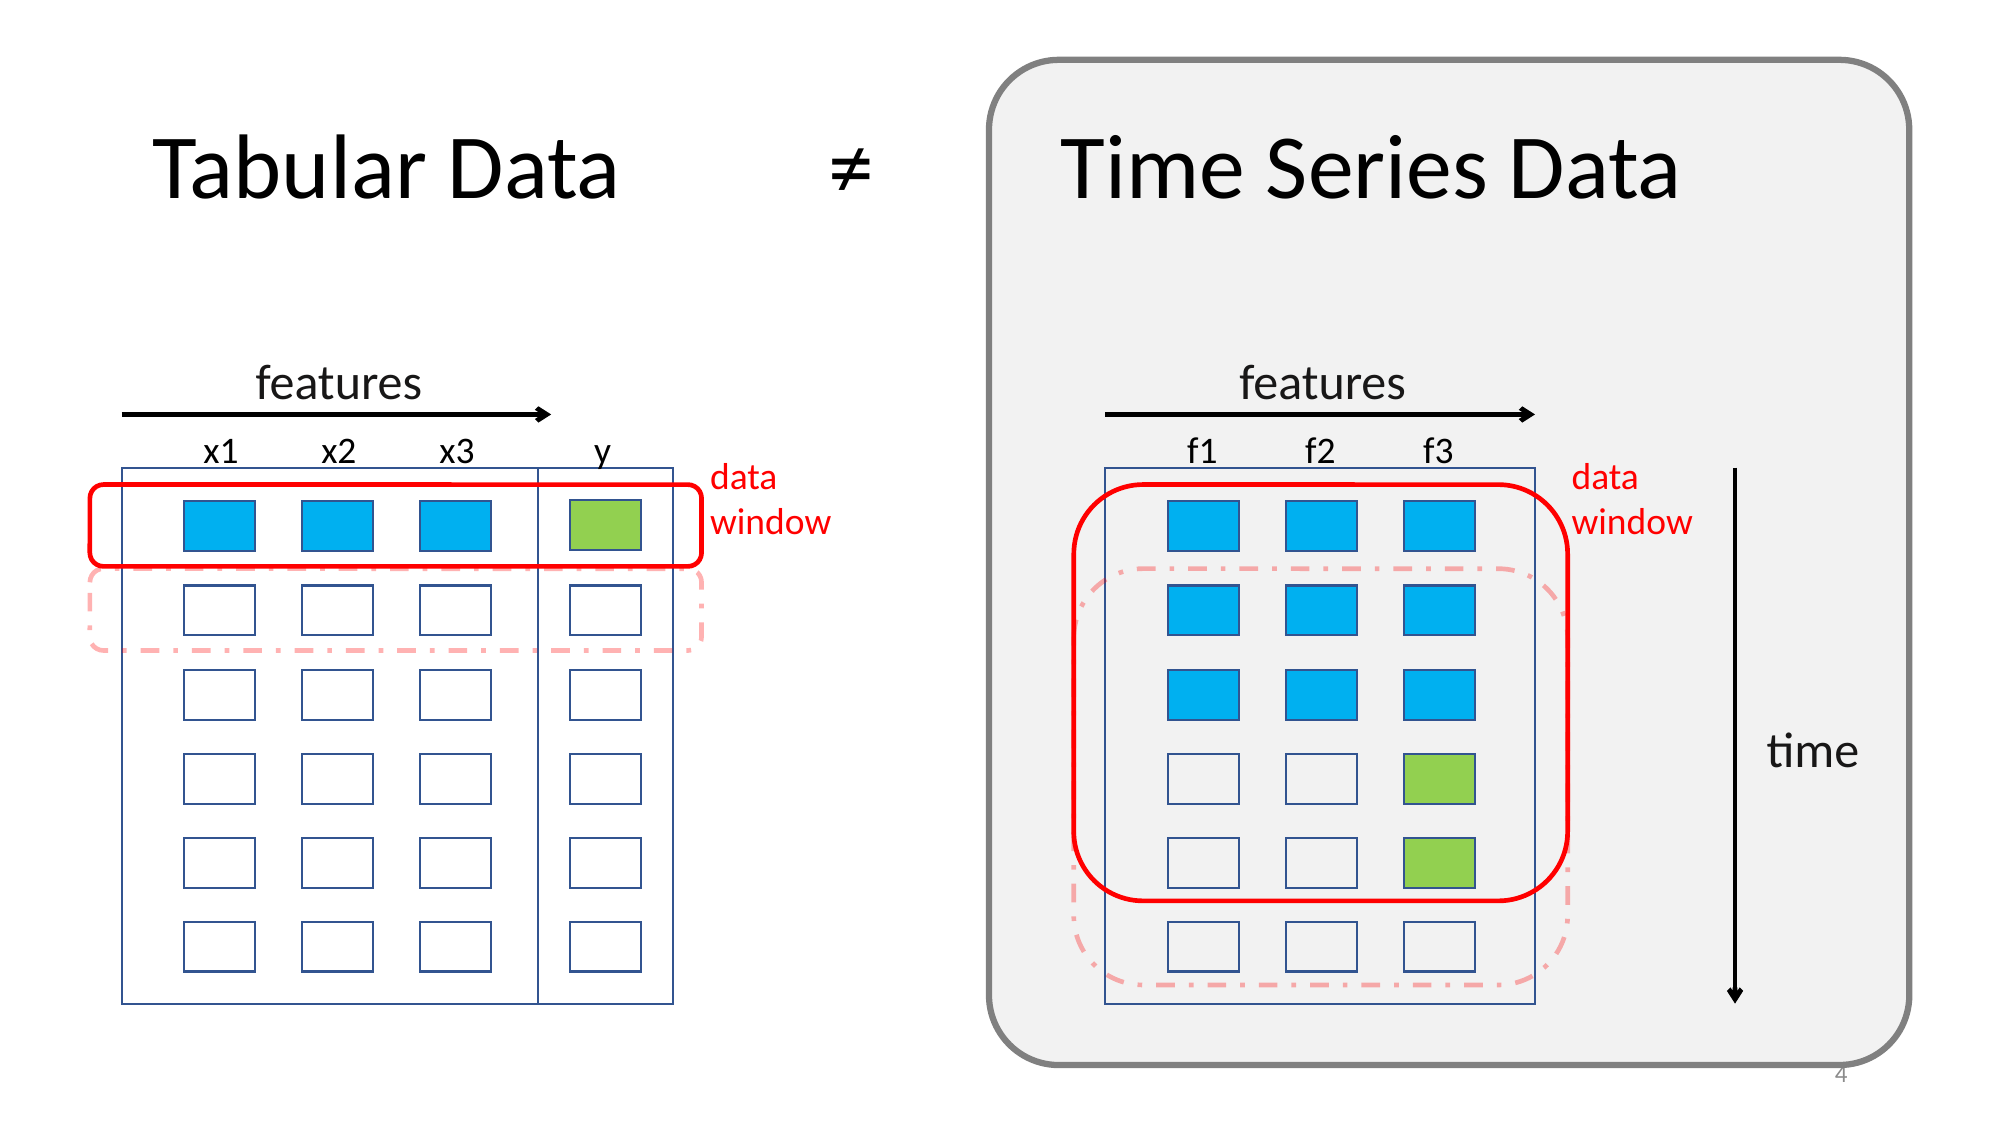

# Tabular Data          ≠         Time Series Data

features
x1
x2
x3
y

data window

features
f1
f2
f3
data window

time

4